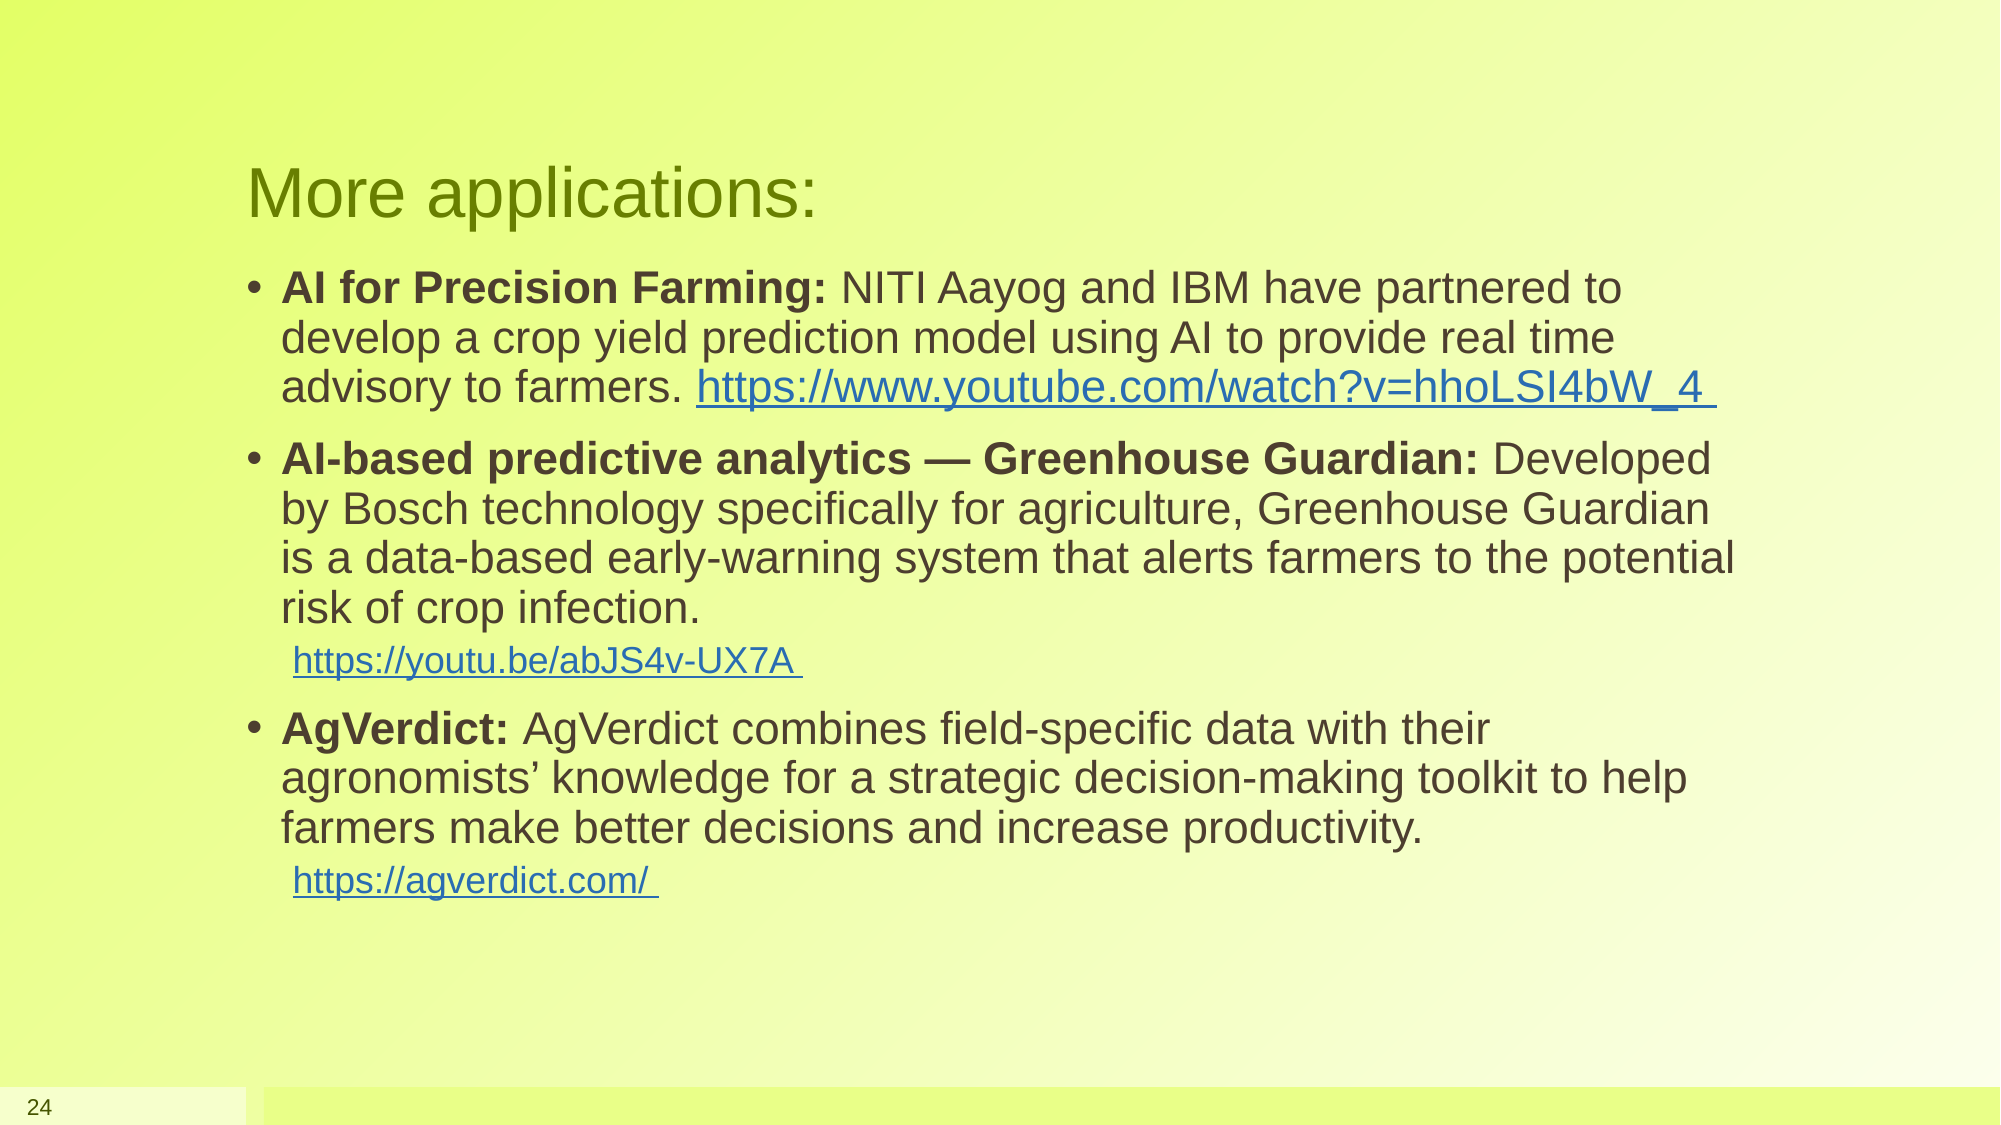

# More applications:
AI for Precision Farming: NITI Aayog and IBM have partnered to develop a crop yield prediction model using AI to provide real time advisory to farmers. https://www.youtube.com/watch?v=hhoLSI4bW_4
AI-based predictive analytics — Greenhouse Guardian: Developed by Bosch technology specifically for agriculture, Greenhouse Guardian is a data-based early-warning system that alerts farmers to the potential risk of crop infection.
https://youtu.be/abJS4v-UX7A
AgVerdict: AgVerdict combines field-specific data with their agronomists’ knowledge for a strategic decision-making toolkit to help farmers make better decisions and increase productivity.
https://agverdict.com/
24